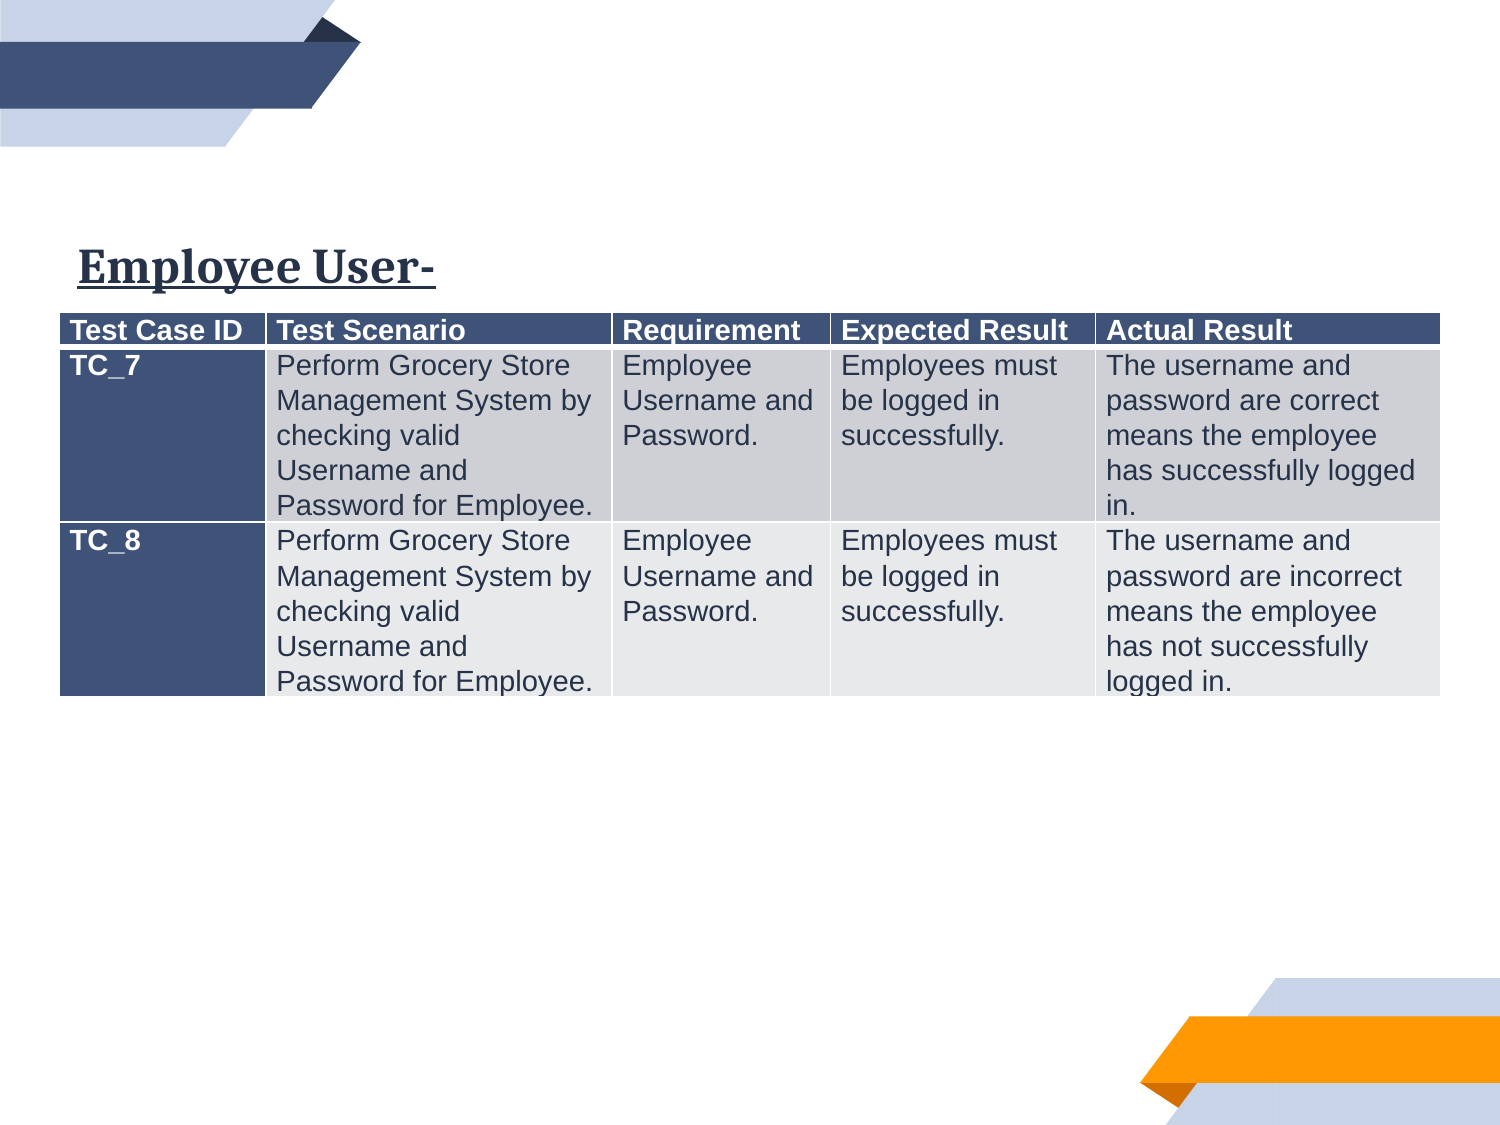

Employee User-
| Test Case ID | Test Scenario | Requirement | Expected Result | Actual Result |
| --- | --- | --- | --- | --- |
| TC\_7 | Perform Grocery Store Management System by checking valid Username and Password for Employee. | Employee Username and Password. | Employees must be logged in successfully. | The username and password are correct means the employee has successfully logged in. |
| TC\_8 | Perform Grocery Store Management System by checking valid Username and Password for Employee. | Employee Username and Password. | Employees must be logged in successfully. | The username and password are incorrect means the employee has not successfully logged in. |